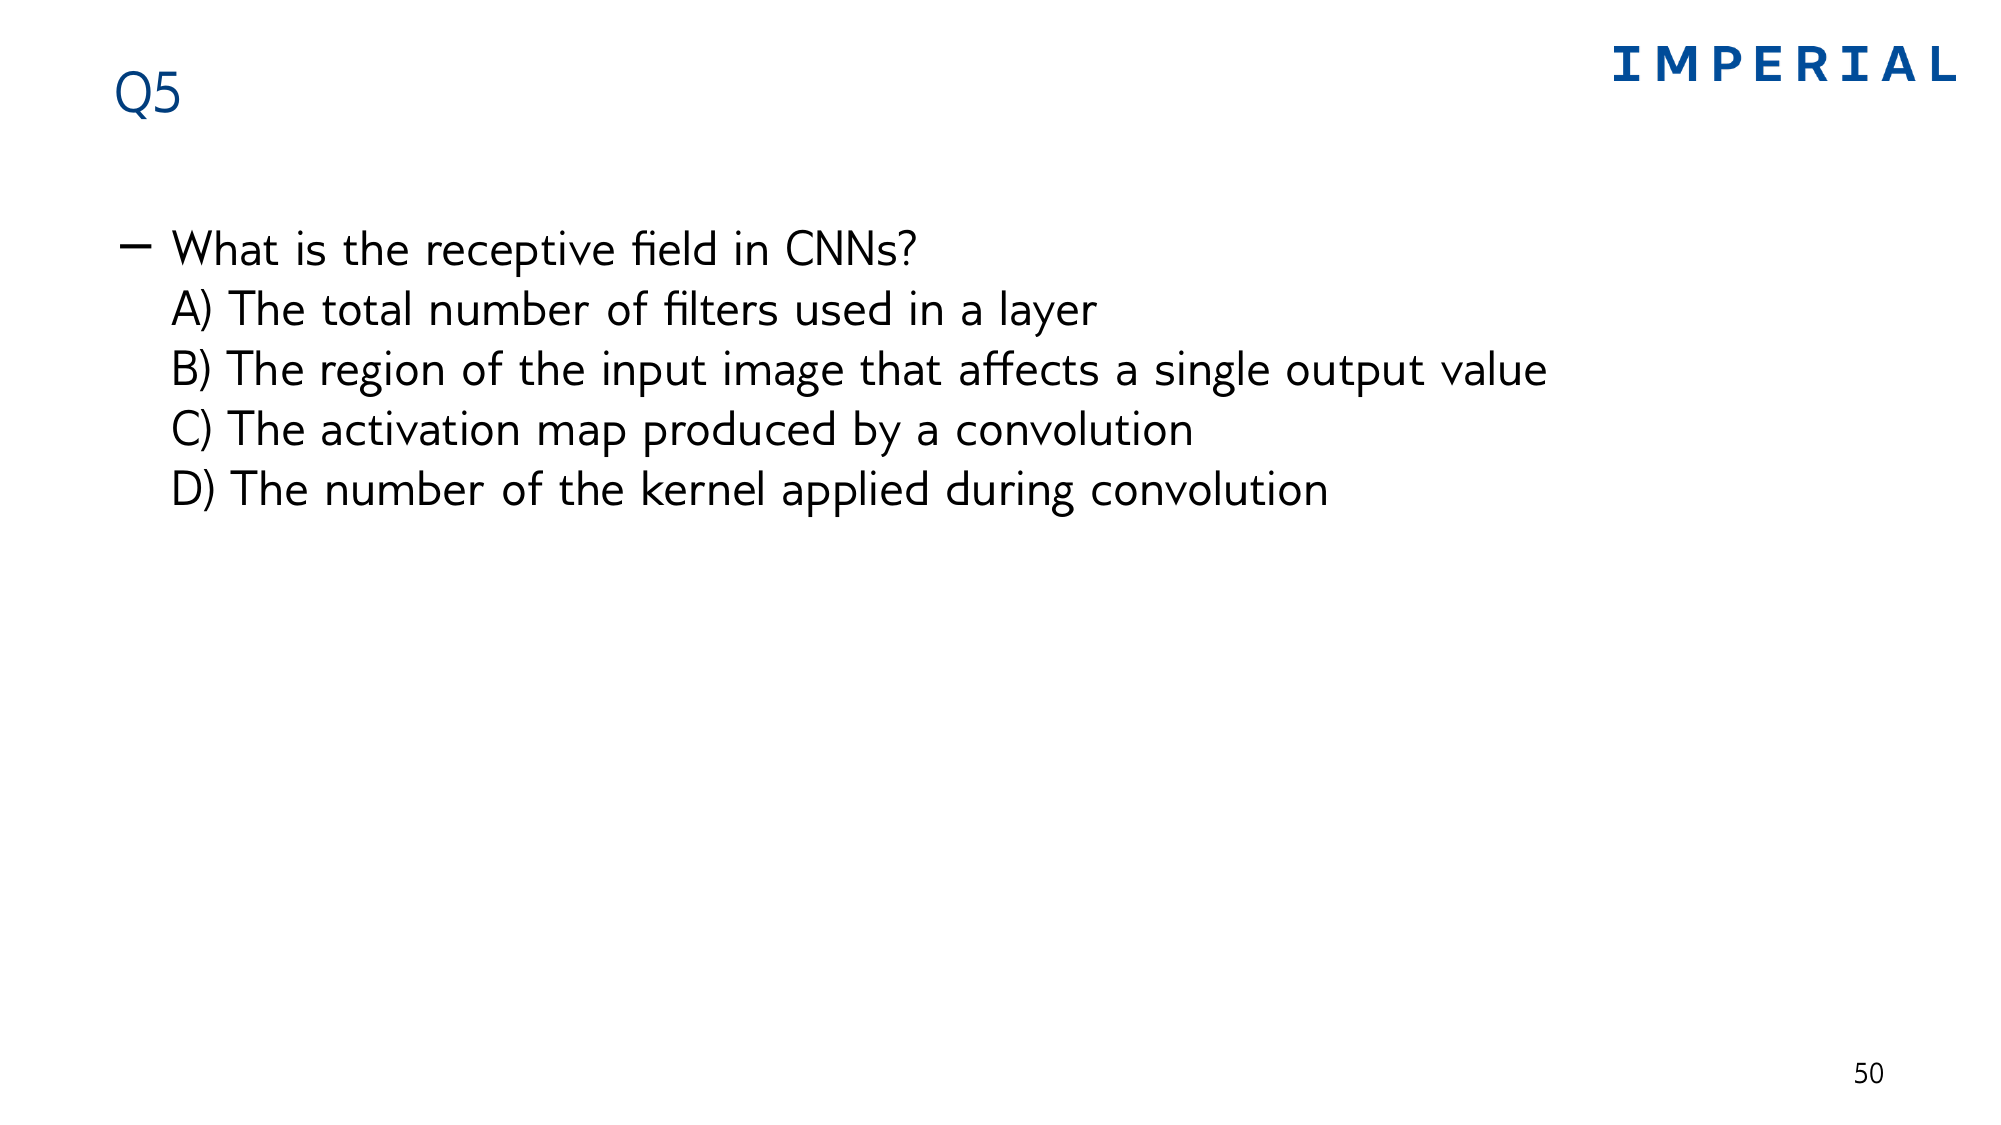

# Q5
What is the receptive field in CNNs?
A) The total number of filters used in a layer
B) The region of the input image that affects a single output value
C) The activation map produced by a convolution
D) The number of the kernel applied during convolution
50